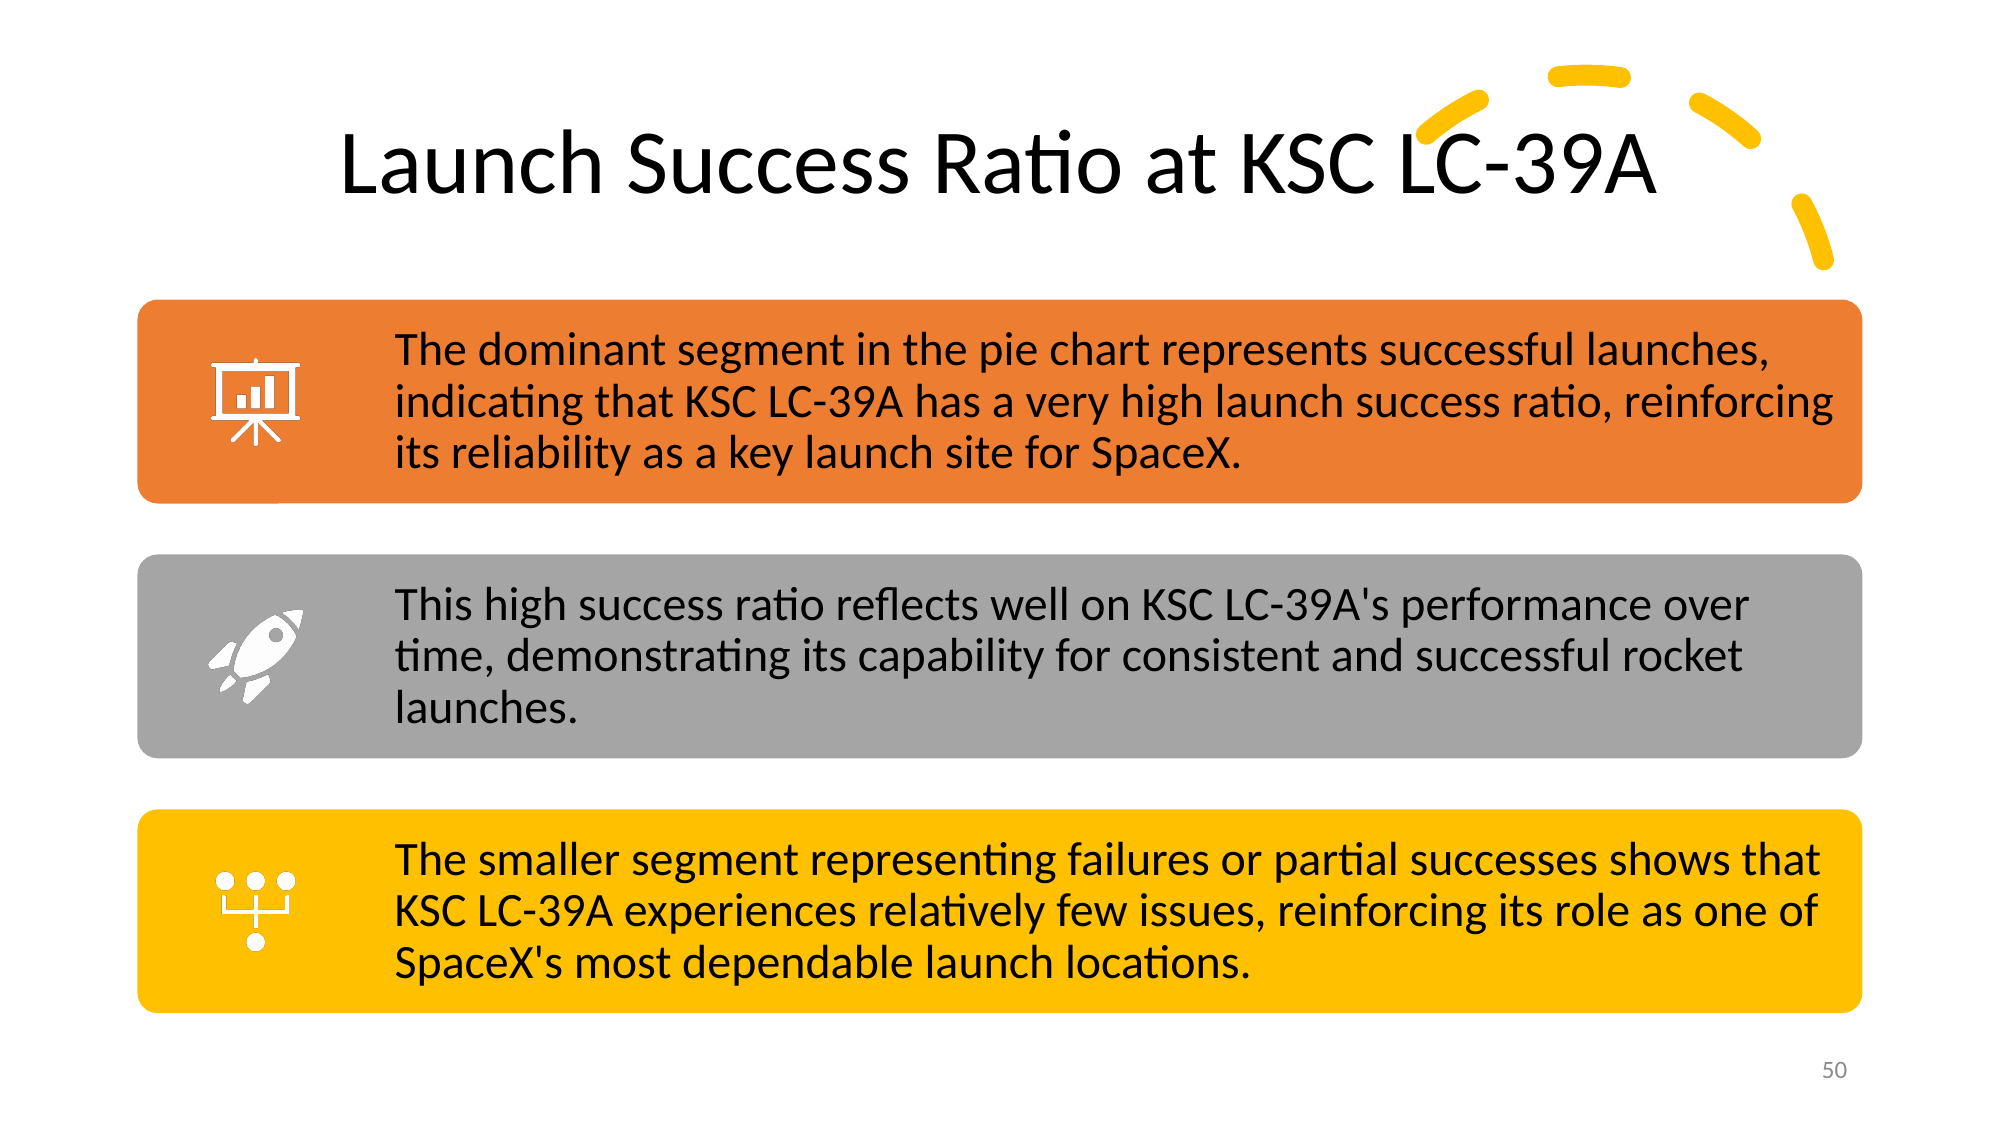

Launch Success Ratio at KSC LC-39A

The dominant segment in the pie chart represents successful launches, indicating that KSC LC-39A has a very high launch success ratio, reinforcing its reliability as a key launch site for SpaceX.
This high success ratio reflects well on KSC LC-39A's performance over time, demonstrating its capability for consistent and successful rocket launches.
The smaller segment representing failures or partial successes shows that KSC LC-39A experiences relatively few issues, reinforcing its role as one of SpaceX's most dependable launch locations.
50